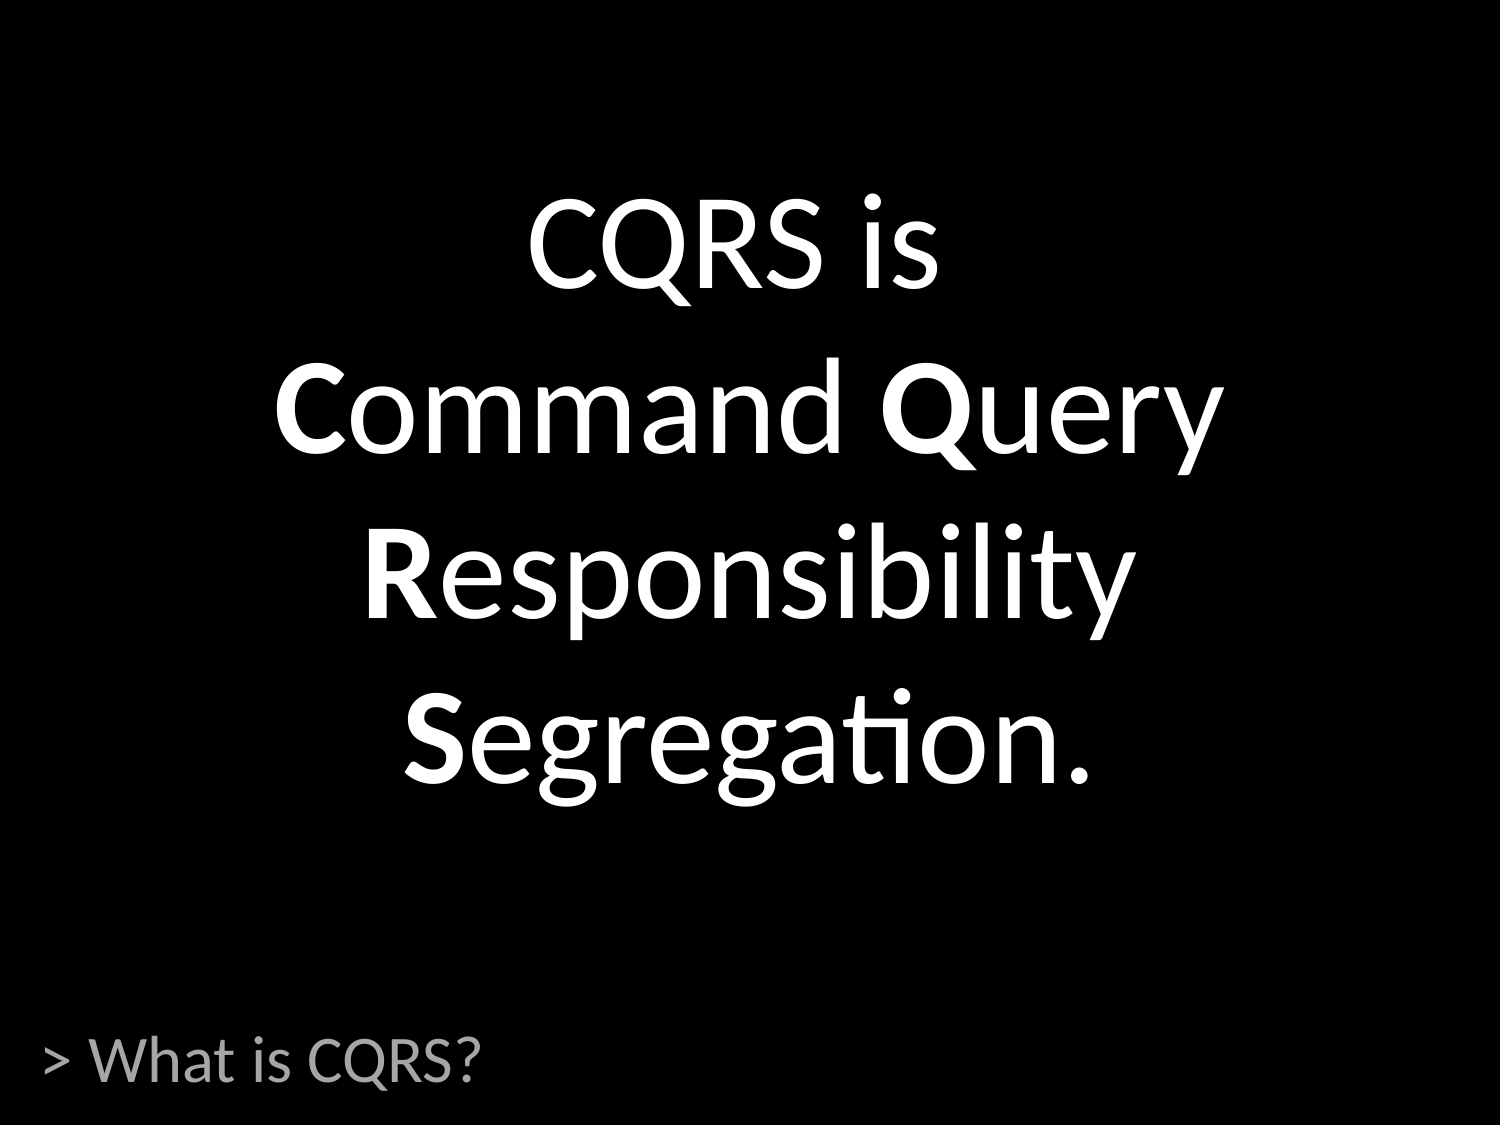

# CQRS is Command Query Responsibility Segregation.
> What is CQRS?